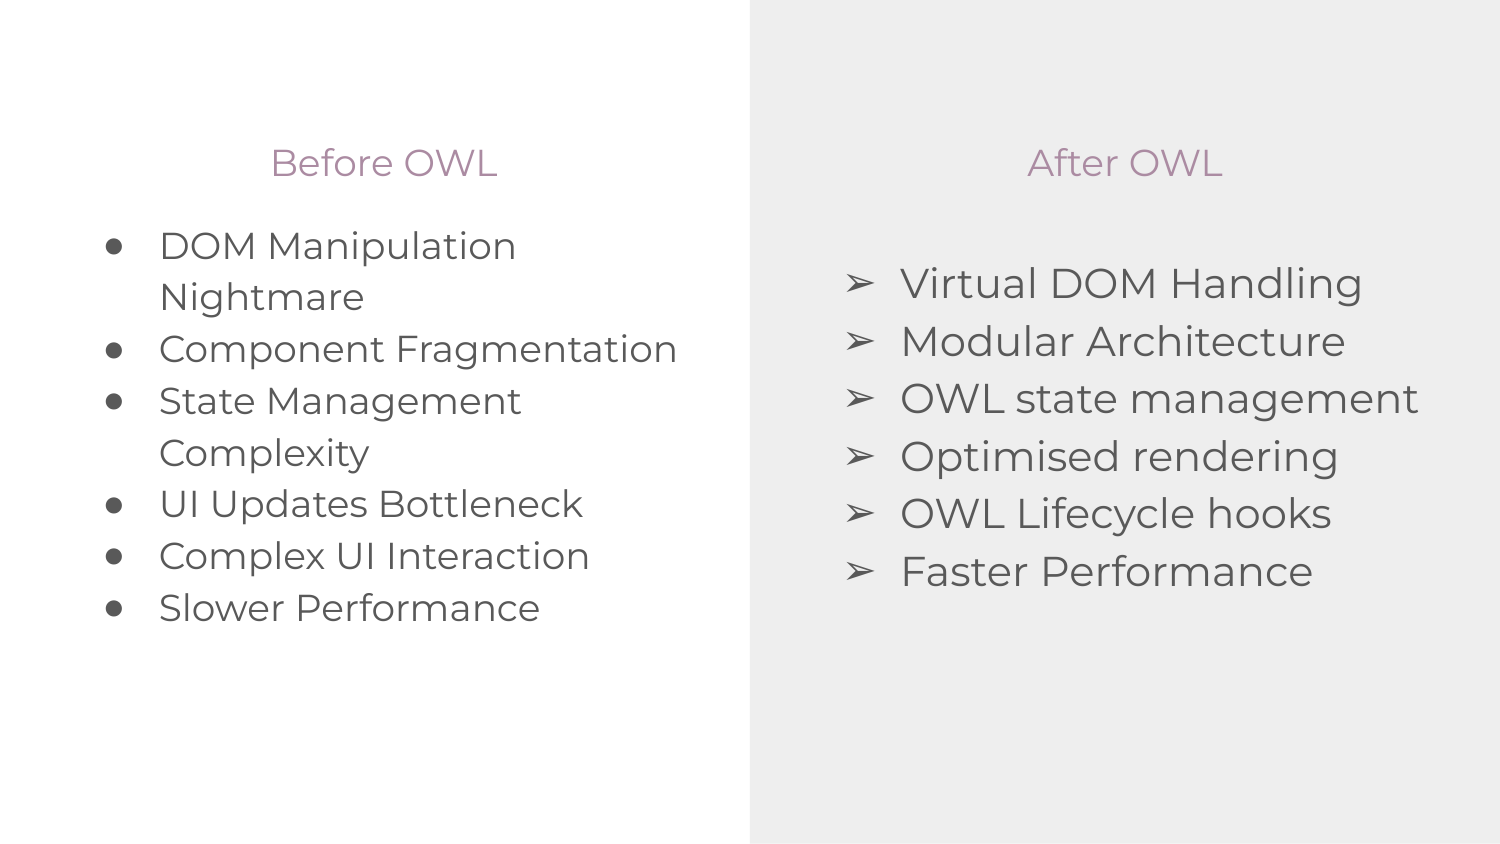

DOM Manipulation Nightmare
Component Fragmentation
State Management Complexity
UI Updates Bottleneck
Complex UI Interaction
Slower Performance
Virtual DOM Handling
Modular Architecture
OWL state management
Optimised rendering
OWL Lifecycle hooks
Faster Performance
Before OWL
After OWL